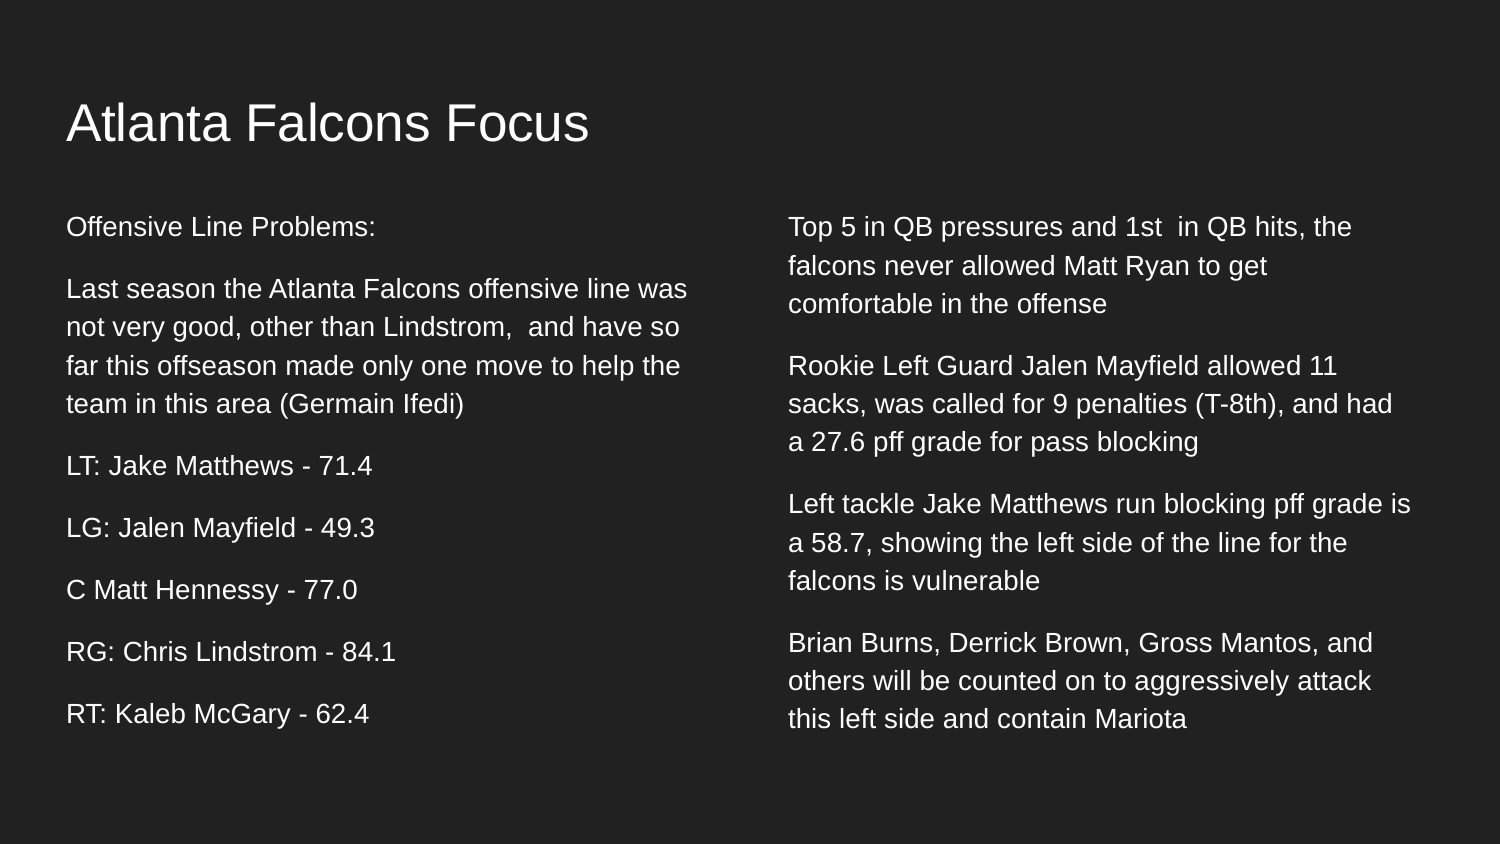

# Atlanta Falcons Focus
Offensive Line Problems:
Last season the Atlanta Falcons offensive line was not very good, other than Lindstrom,  and have so far this offseason made only one move to help the team in this area (Germain Ifedi)
LT: Jake Matthews - 71.4
LG: Jalen Mayfield - 49.3
C Matt Hennessy - 77.0
RG: Chris Lindstrom - 84.1
RT: Kaleb McGary - 62.4

Top 5 in QB pressures and 1st  in QB hits, the falcons never allowed Matt Ryan to get comfortable in the offense
Rookie Left Guard Jalen Mayfield allowed 11 sacks, was called for 9 penalties (T-8th), and had a 27.6 pff grade for pass blocking
Left tackle Jake Matthews run blocking pff grade is a 58.7, showing the left side of the line for the falcons is vulnerable
Brian Burns, Derrick Brown, Gross Mantos, and others will be counted on to aggressively attack this left side and contain Mariota